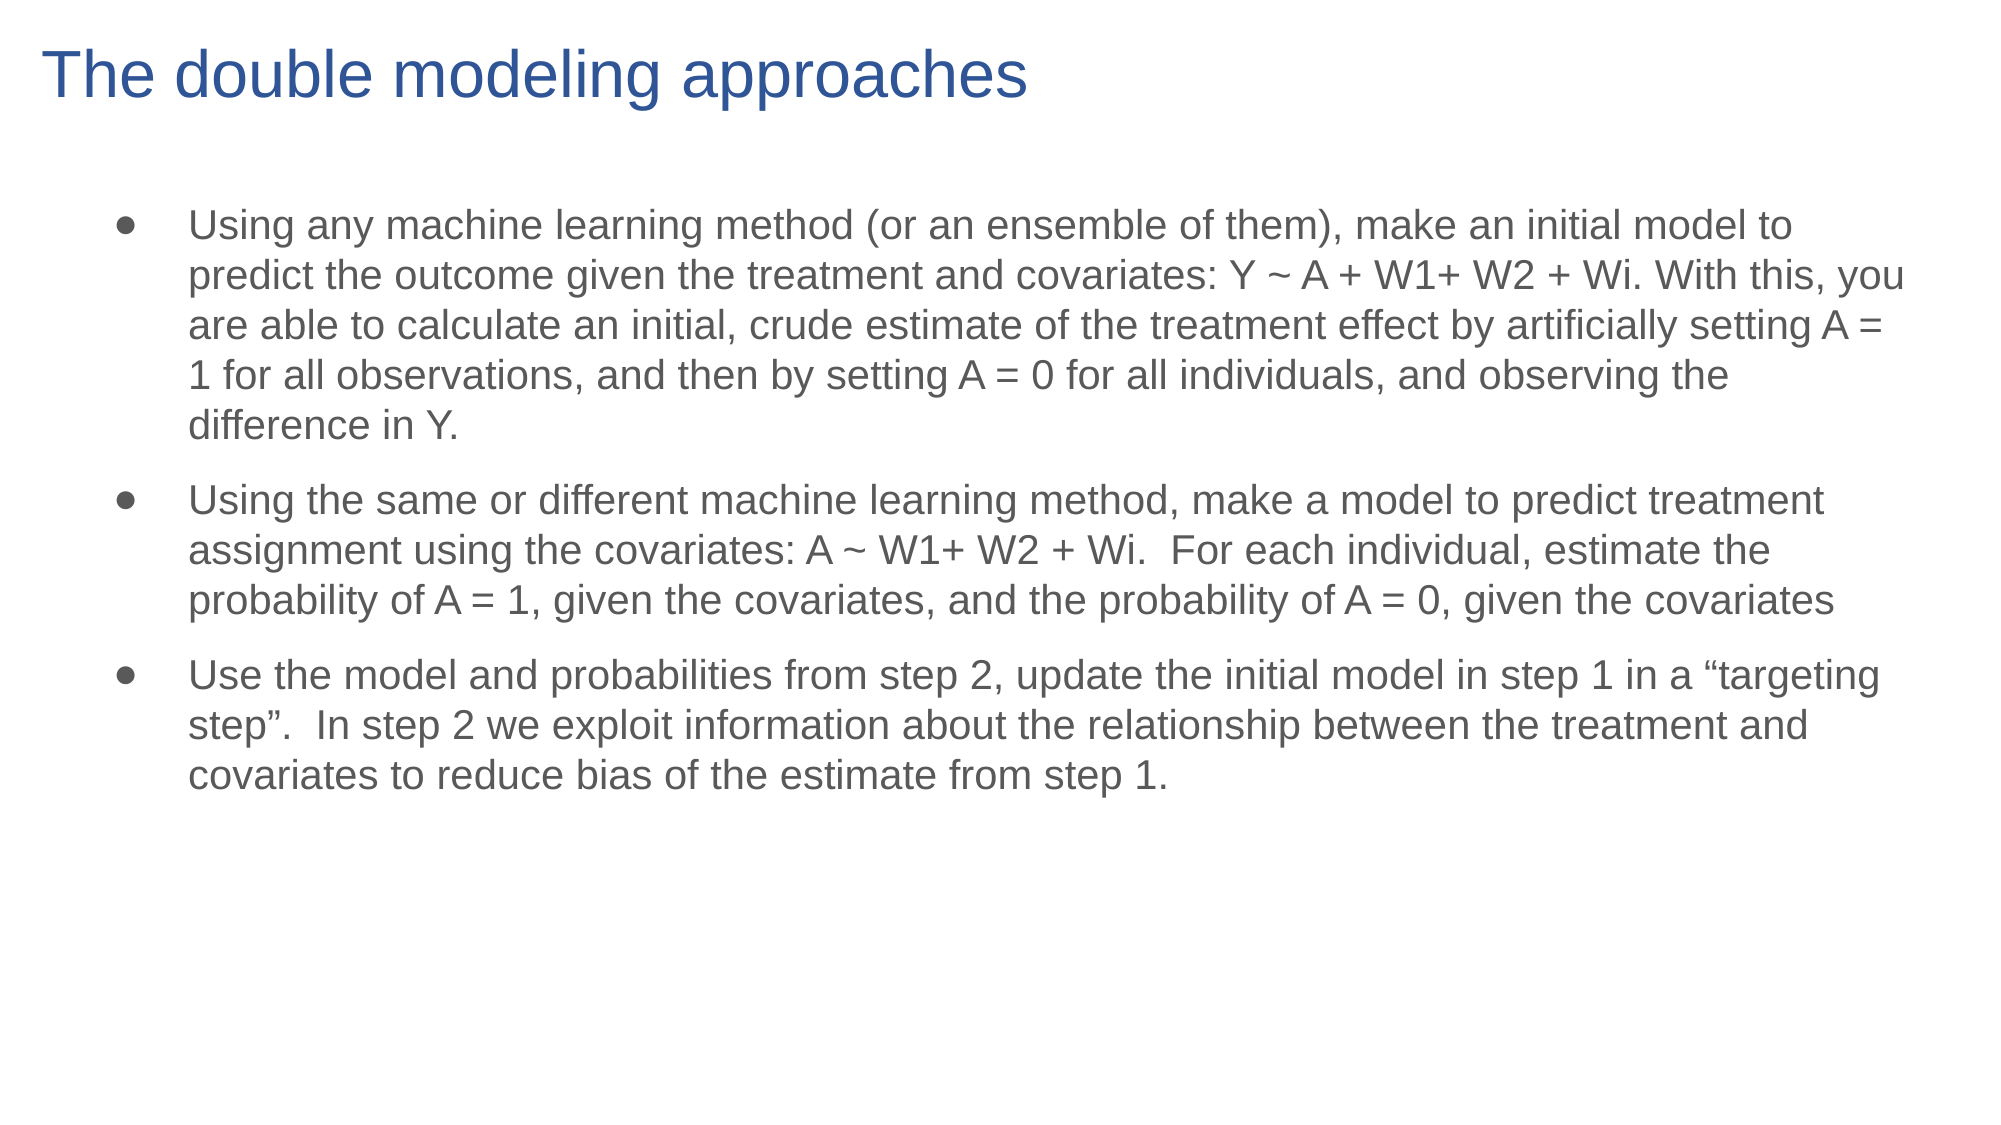

# The double modeling approaches
Using any machine learning method (or an ensemble of them), make an initial model to predict the outcome given the treatment and covariates: Y ~ A + W1+ W2 + Wi. With this, you are able to calculate an initial, crude estimate of the treatment effect by artificially setting A = 1 for all observations, and then by setting A = 0 for all individuals, and observing the difference in Y.
Using the same or different machine learning method, make a model to predict treatment assignment using the covariates: A ~ W1+ W2 + Wi.  For each individual, estimate the probability of A = 1, given the covariates, and the probability of A = 0, given the covariates
Use the model and probabilities from step 2, update the initial model in step 1 in a “targeting step”.  In step 2 we exploit information about the relationship between the treatment and covariates to reduce bias of the estimate from step 1.